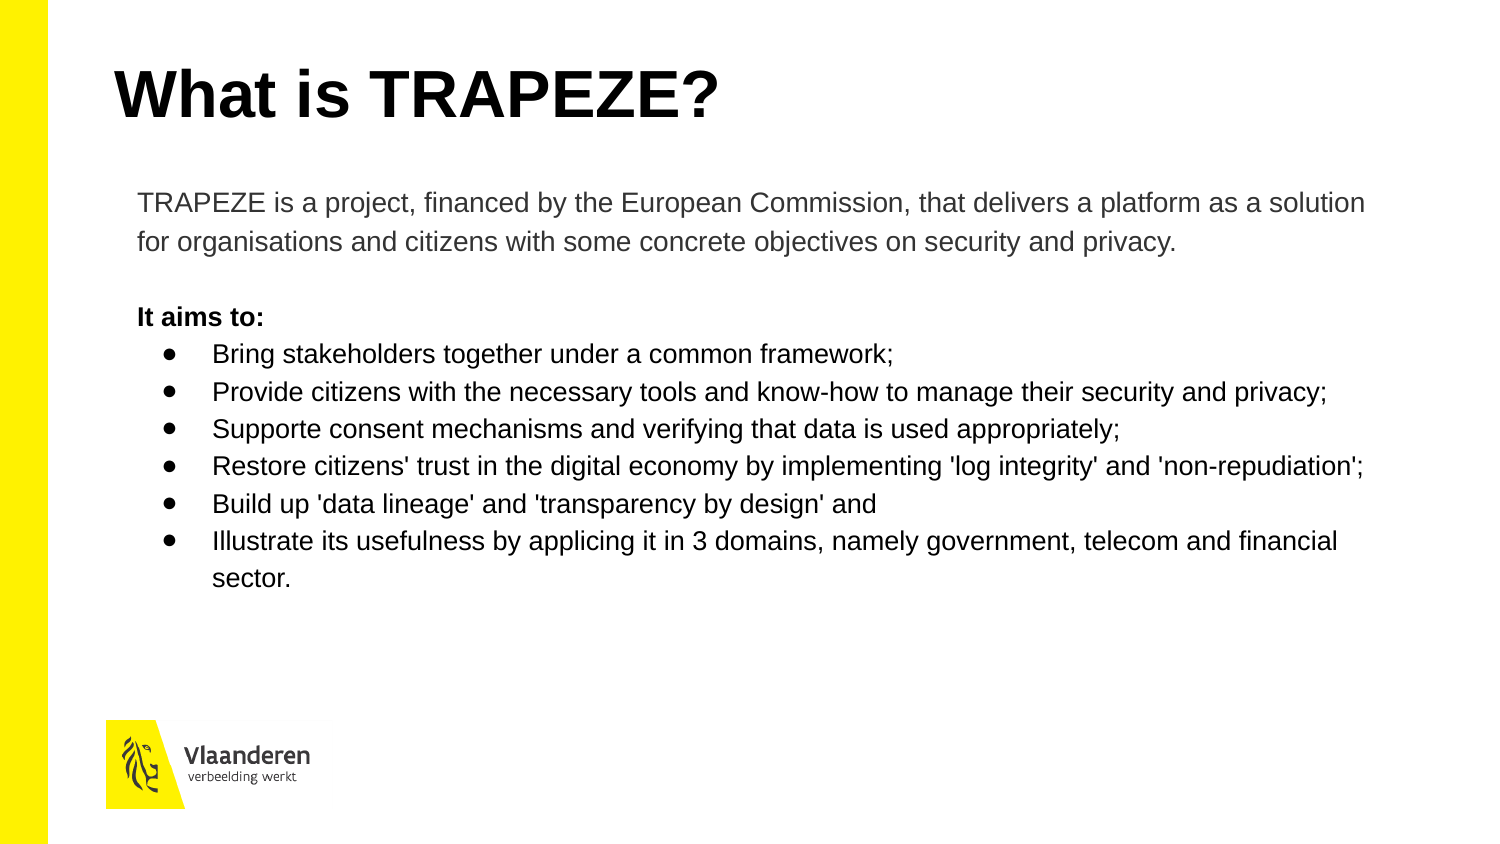

What is TRAPEZE?
TRAPEZE is a project, financed by the European Commission, that delivers a platform as a solution for organisations and citizens with some concrete objectives on security and privacy.

It aims to:
Bring stakeholders together under a common framework;
Provide citizens with the necessary tools and know-how to manage their security and privacy;
Supporte consent mechanisms and verifying that data is used appropriately;
Restore citizens' trust in the digital economy by implementing 'log integrity' and 'non-repudiation';
Build up 'data lineage' and 'transparency by design' and
Illustrate its usefulness by applicing it in 3 domains, namely government, telecom and financial sector.